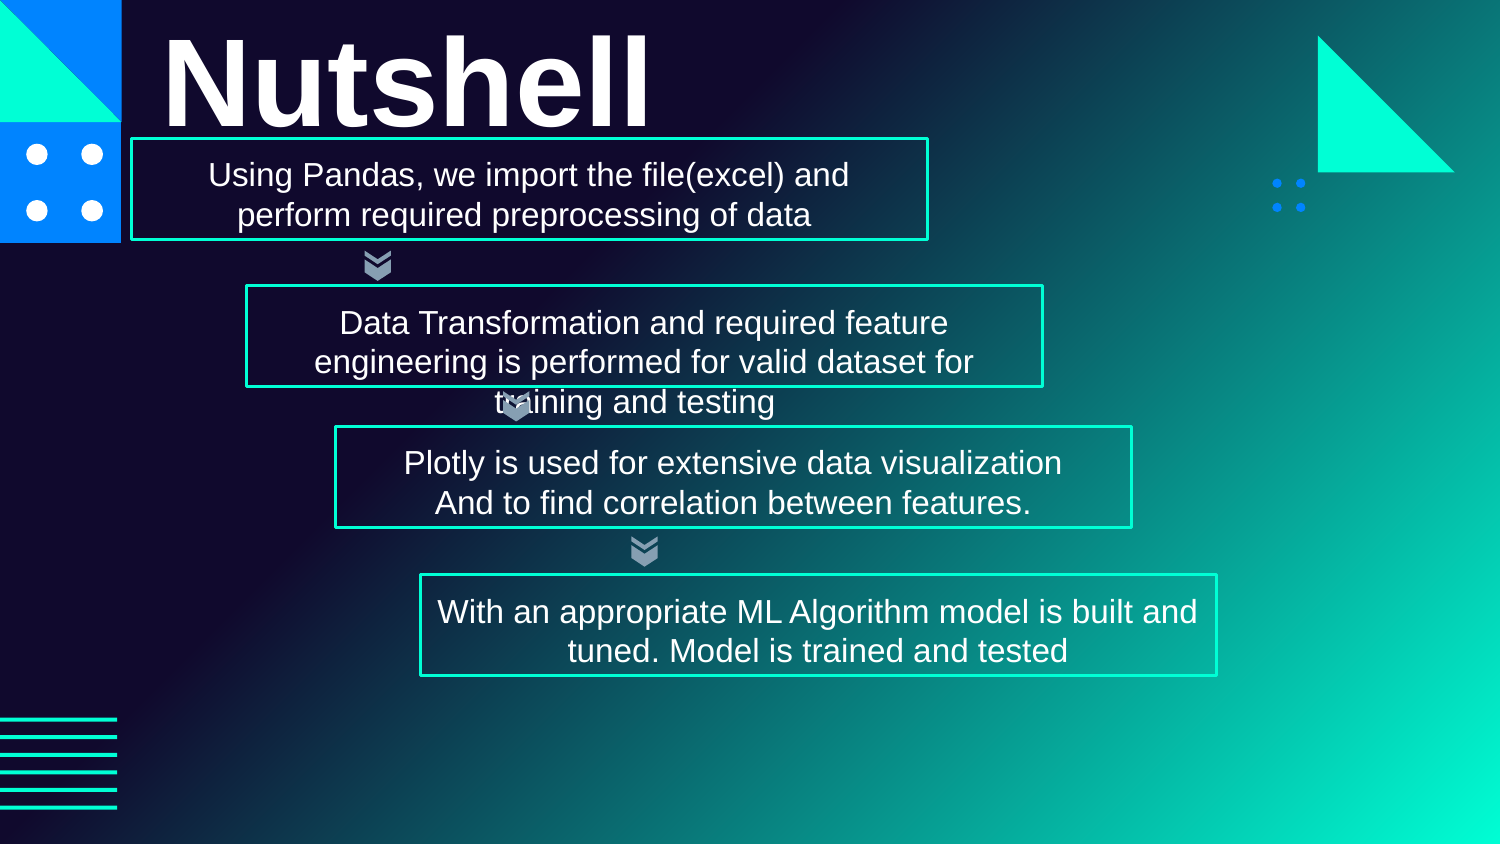

# Nutshell
Using Pandas, we import the file(excel) and perform required preprocessing of data

Data Transformation and required feature engineering is performed for valid dataset for training and testing

Plotly is used for extensive data visualization
And to find correlation between features.

With an appropriate ML Algorithm model is built and tuned. Model is trained and tested